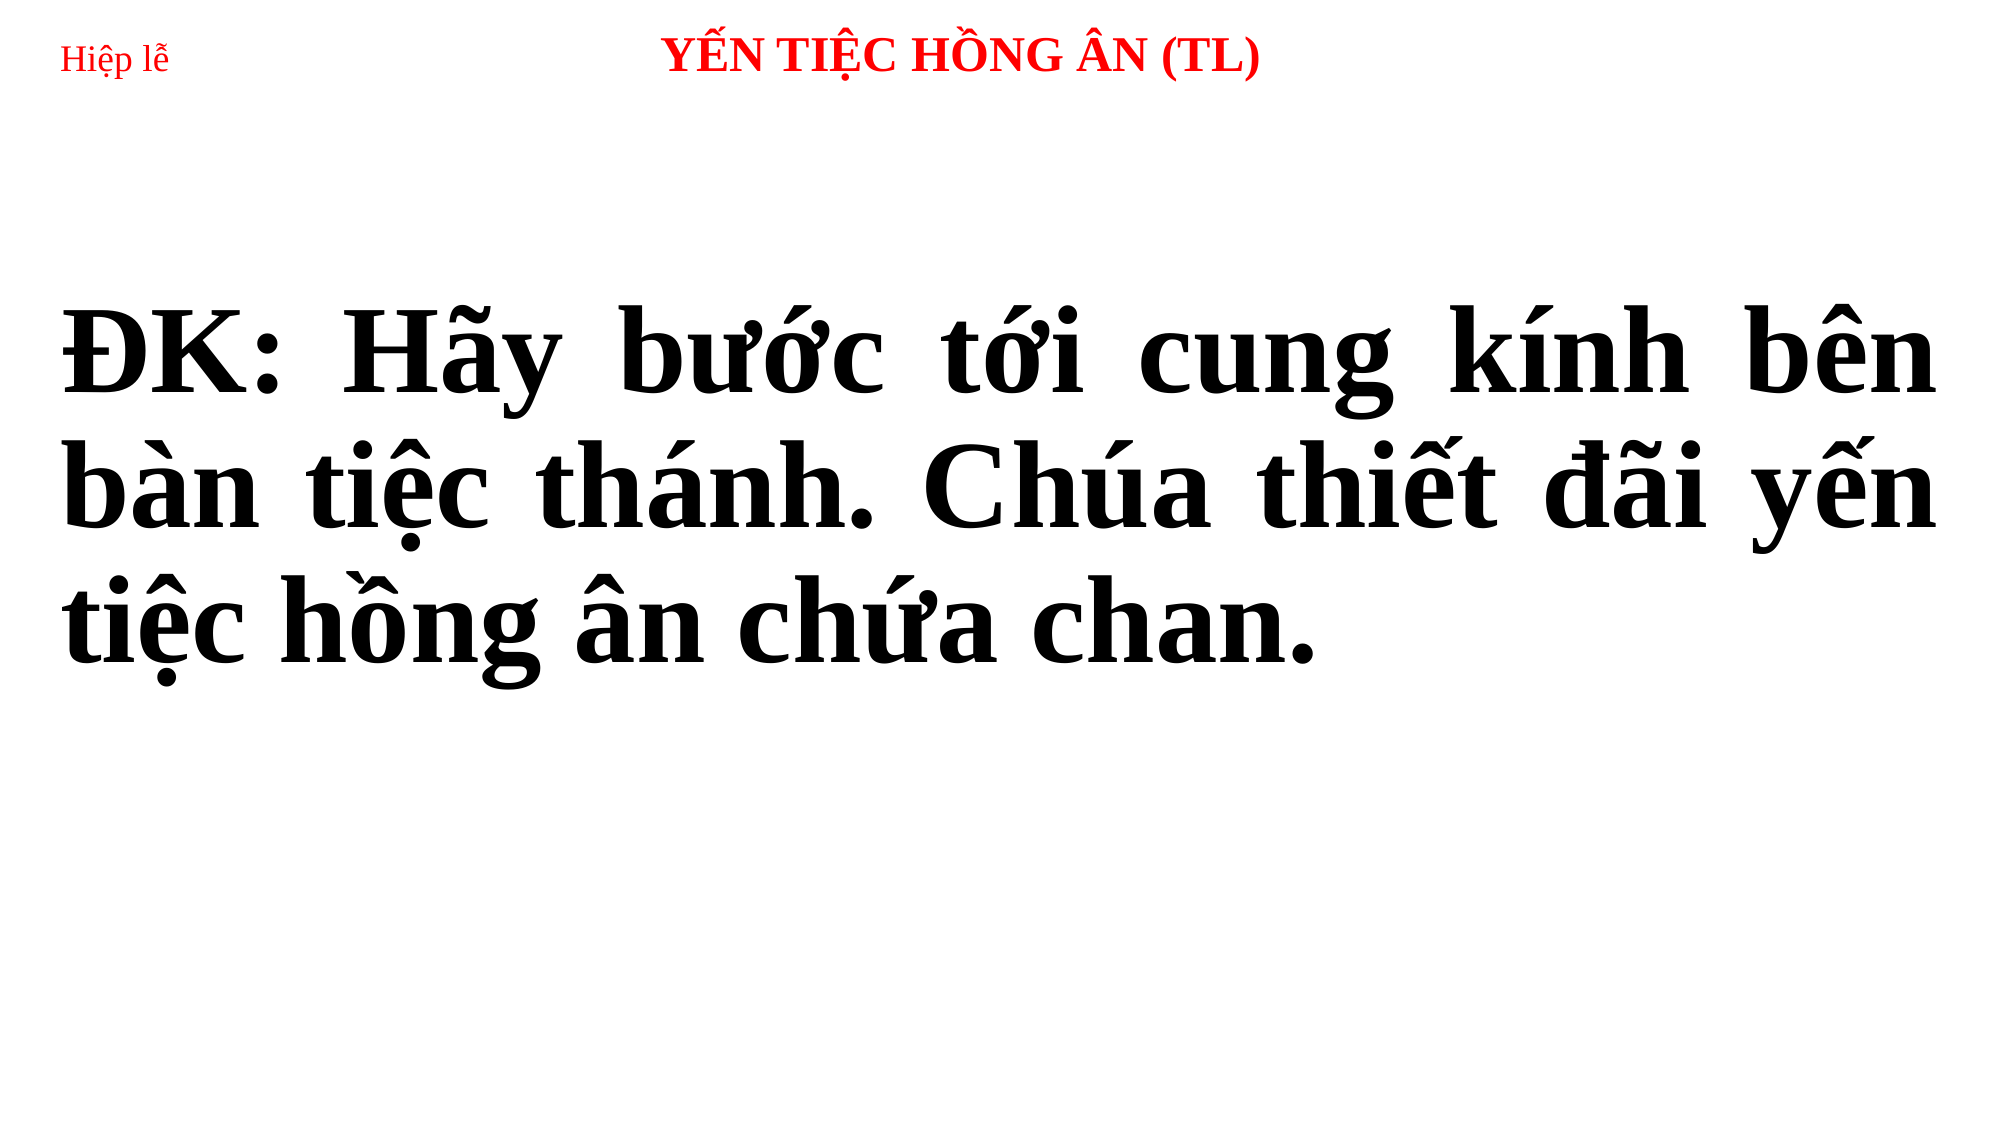

# Hiệp lễ                          	         	YẾN TIỆC HỒNG ÂN (TL)
ĐK: Hãy bước tới cung kính bên bàn tiệc thánh. Chúa thiết đãi yến tiệc hồng ân chứa chan.